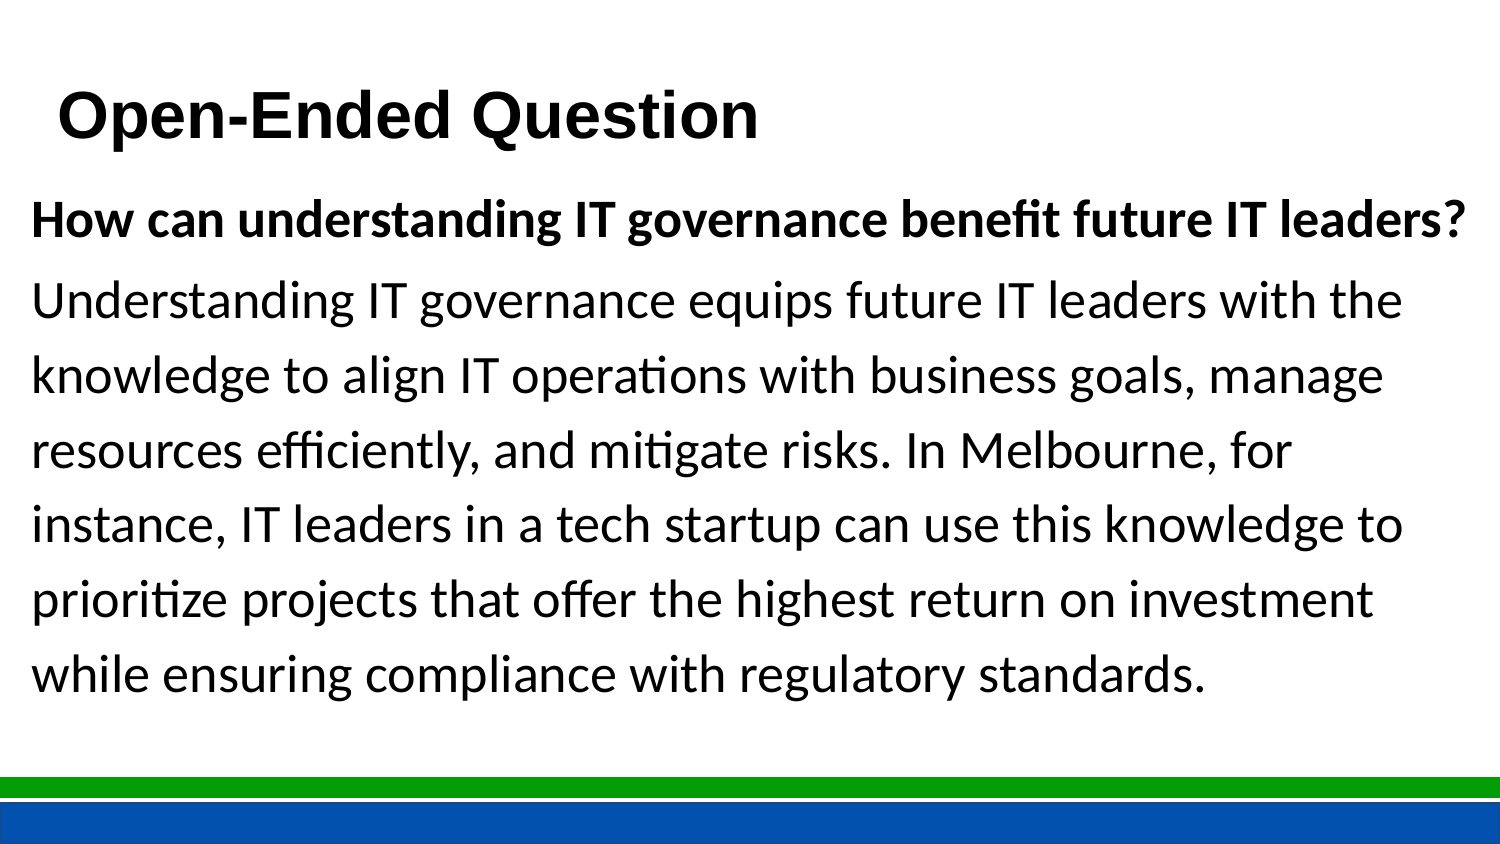

Open-Ended Question
How can understanding IT governance benefit future IT leaders?
Understanding IT governance equips future IT leaders with the knowledge to align IT operations with business goals, manage resources efficiently, and mitigate risks. In Melbourne, for instance, IT leaders in a tech startup can use this knowledge to prioritize projects that offer the highest return on investment while ensuring compliance with regulatory standards.